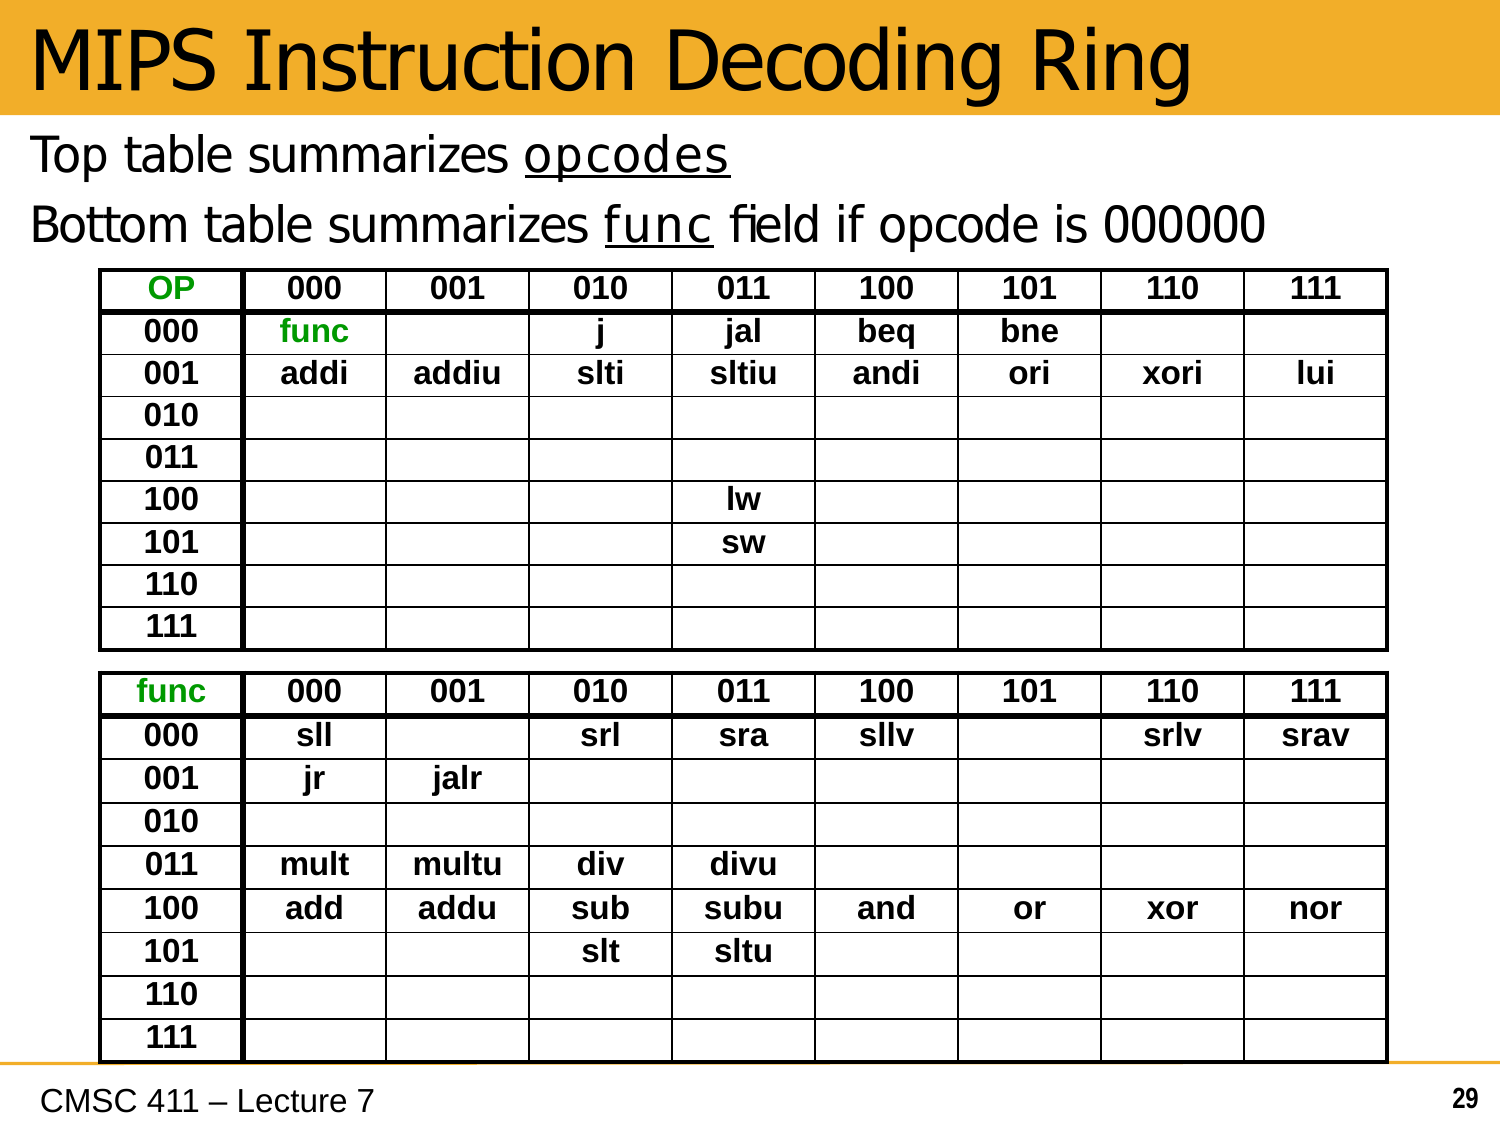

# MIPS Instruction Decoding Ring
Top table summarizes opcodes
Bottom table summarizes func field if opcode is 000000
| OP | 000 | 001 | 010 | 011 | 100 | 101 | 110 | 111 |
| --- | --- | --- | --- | --- | --- | --- | --- | --- |
| 000 | func |  | j | jal | beq | bne |  |  |
| 001 | addi | addiu | slti | sltiu | andi | ori | xori | lui |
| 010 |  |  |  |  |  |  |  |  |
| 011 |  |  |  |  |  |  |  |  |
| 100 |  |  |  | lw |  |  |  |  |
| 101 |  |  |  | sw |  |  |  |  |
| 110 |  |  |  |  |  |  |  |  |
| 111 |  |  |  |  |  |  |  |  |
| func | 000 | 001 | 010 | 011 | 100 | 101 | 110 | 111 |
| --- | --- | --- | --- | --- | --- | --- | --- | --- |
| 000 | sll |  | srl | sra | sllv |  | srlv | srav |
| 001 | jr | jalr |  |  |  |  |  |  |
| 010 |  |  |  |  |  |  |  |  |
| 011 | mult | multu | div | divu |  |  |  |  |
| 100 | add | addu | sub | subu | and | or | xor | nor |
| 101 |  |  | slt | sltu |  |  |  |  |
| 110 |  |  |  |  |  |  |  |  |
| 111 |  |  |  |  |  |  |  |  |
29